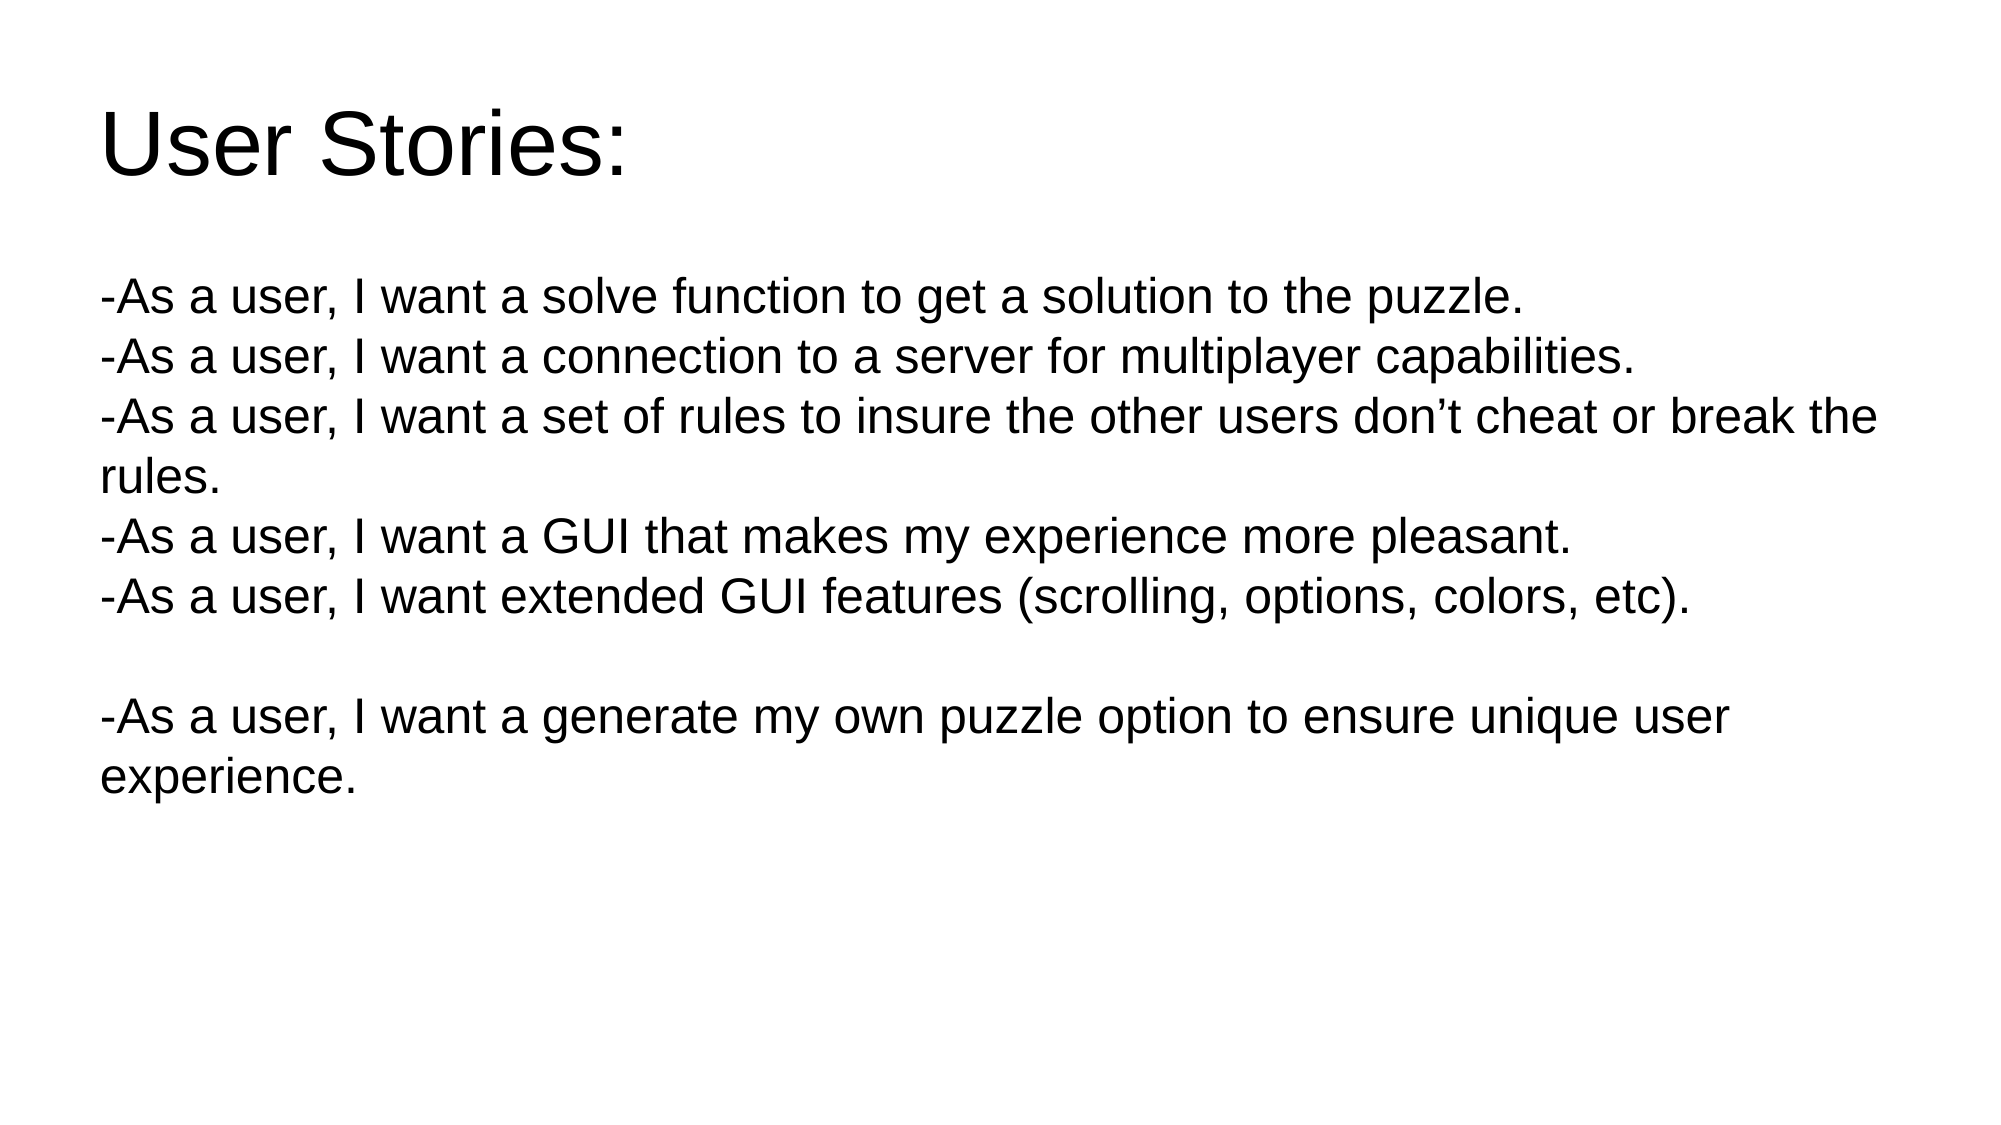

User Stories:
-As a user, I want a solve function to get a solution to the puzzle.
-As a user, I want a connection to a server for multiplayer capabilities.
-As a user, I want a set of rules to insure the other users don’t cheat or break the rules.
-As a user, I want a GUI that makes my experience more pleasant.
-As a user, I want extended GUI features (scrolling, options, colors, etc).

-As a user, I want a generate my own puzzle option to ensure unique user experience.